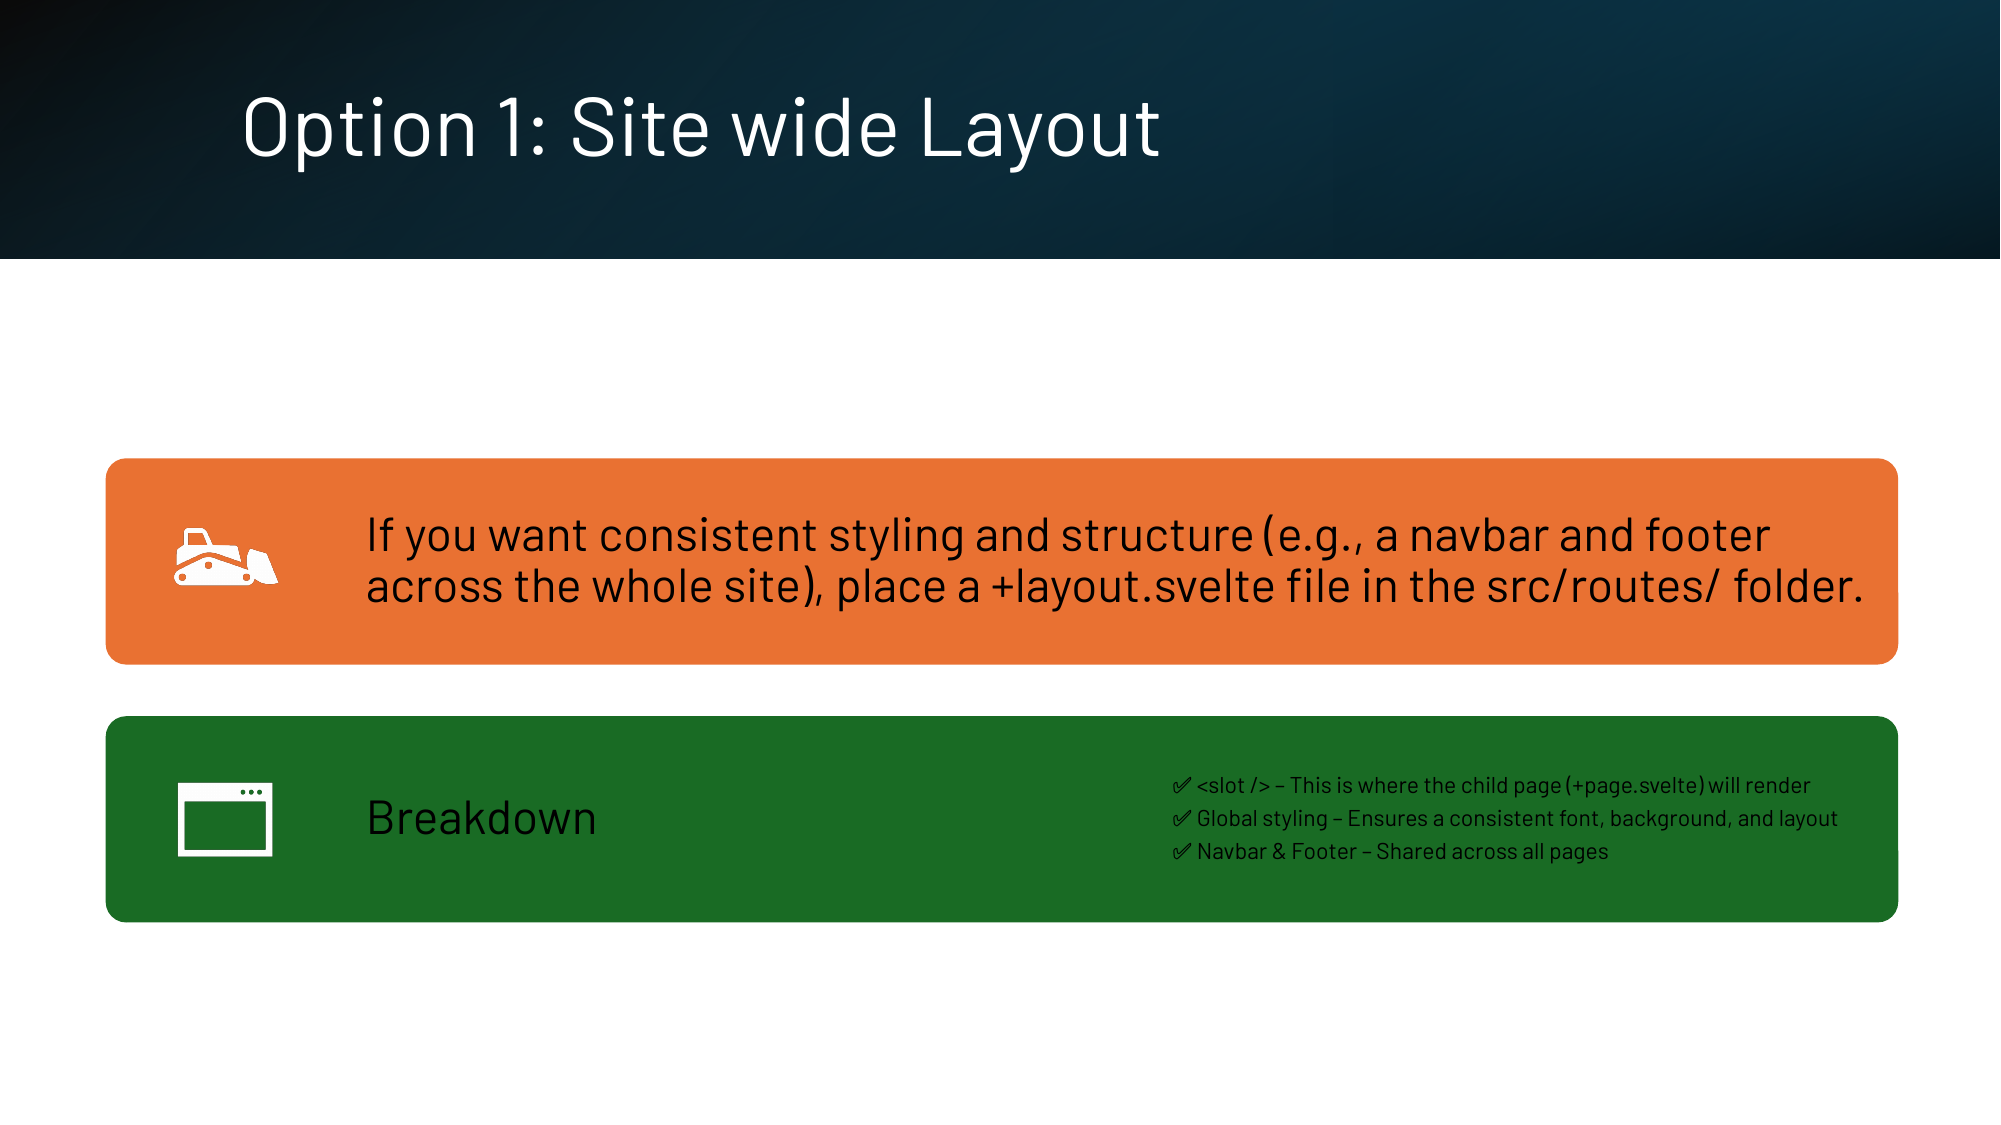

# Option 1: Site wide Layout
If you want consistent styling and structure (e.g., a navbar and footer across the whole site), place a +layout.svelte file in the src/routes/ folder.
Breakdown
✅ <slot /> – This is where the child page (+page.svelte) will render
✅ Global styling – Ensures a consistent font, background, and layout
✅ Navbar & Footer – Shared across all pages